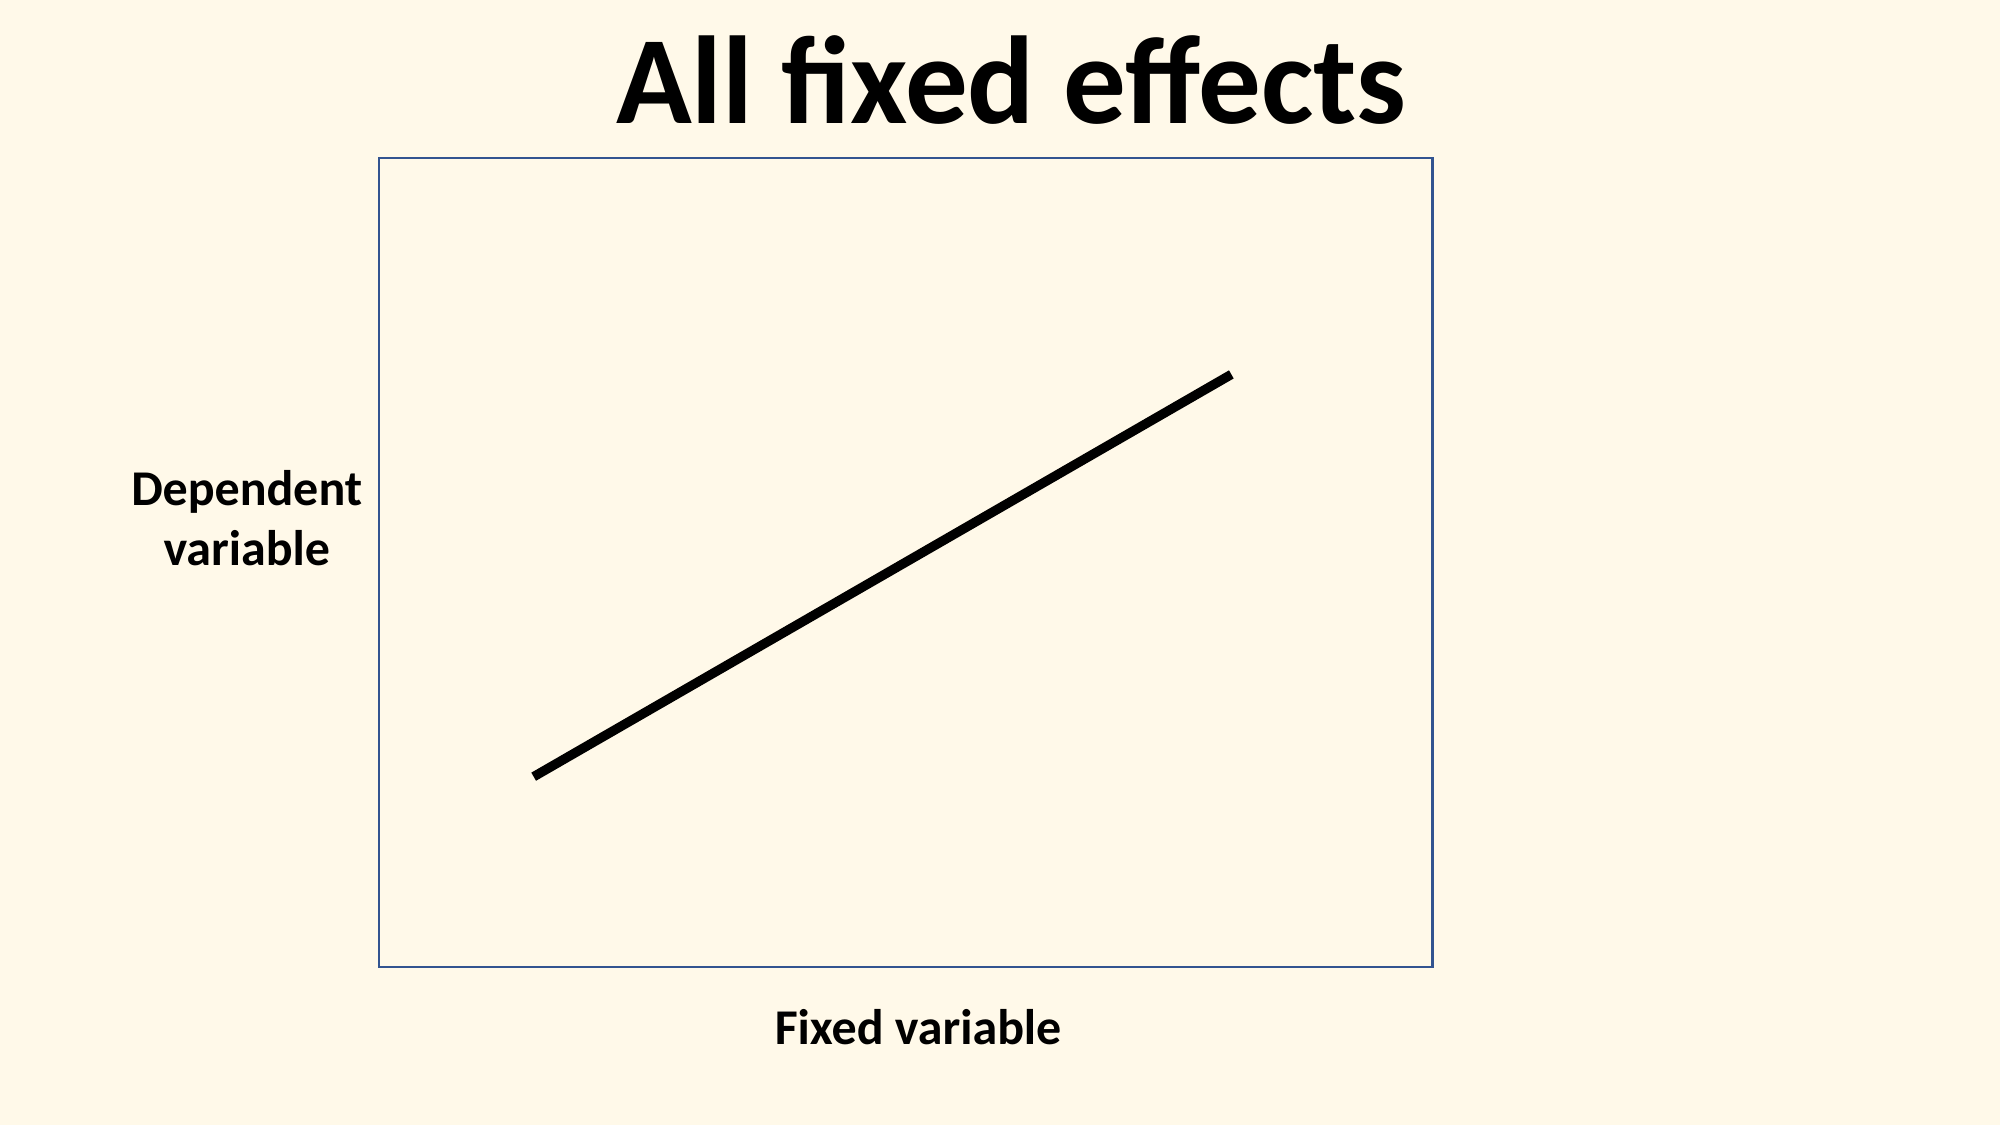

All fixed effects

Dependent
variable
Fixed variable